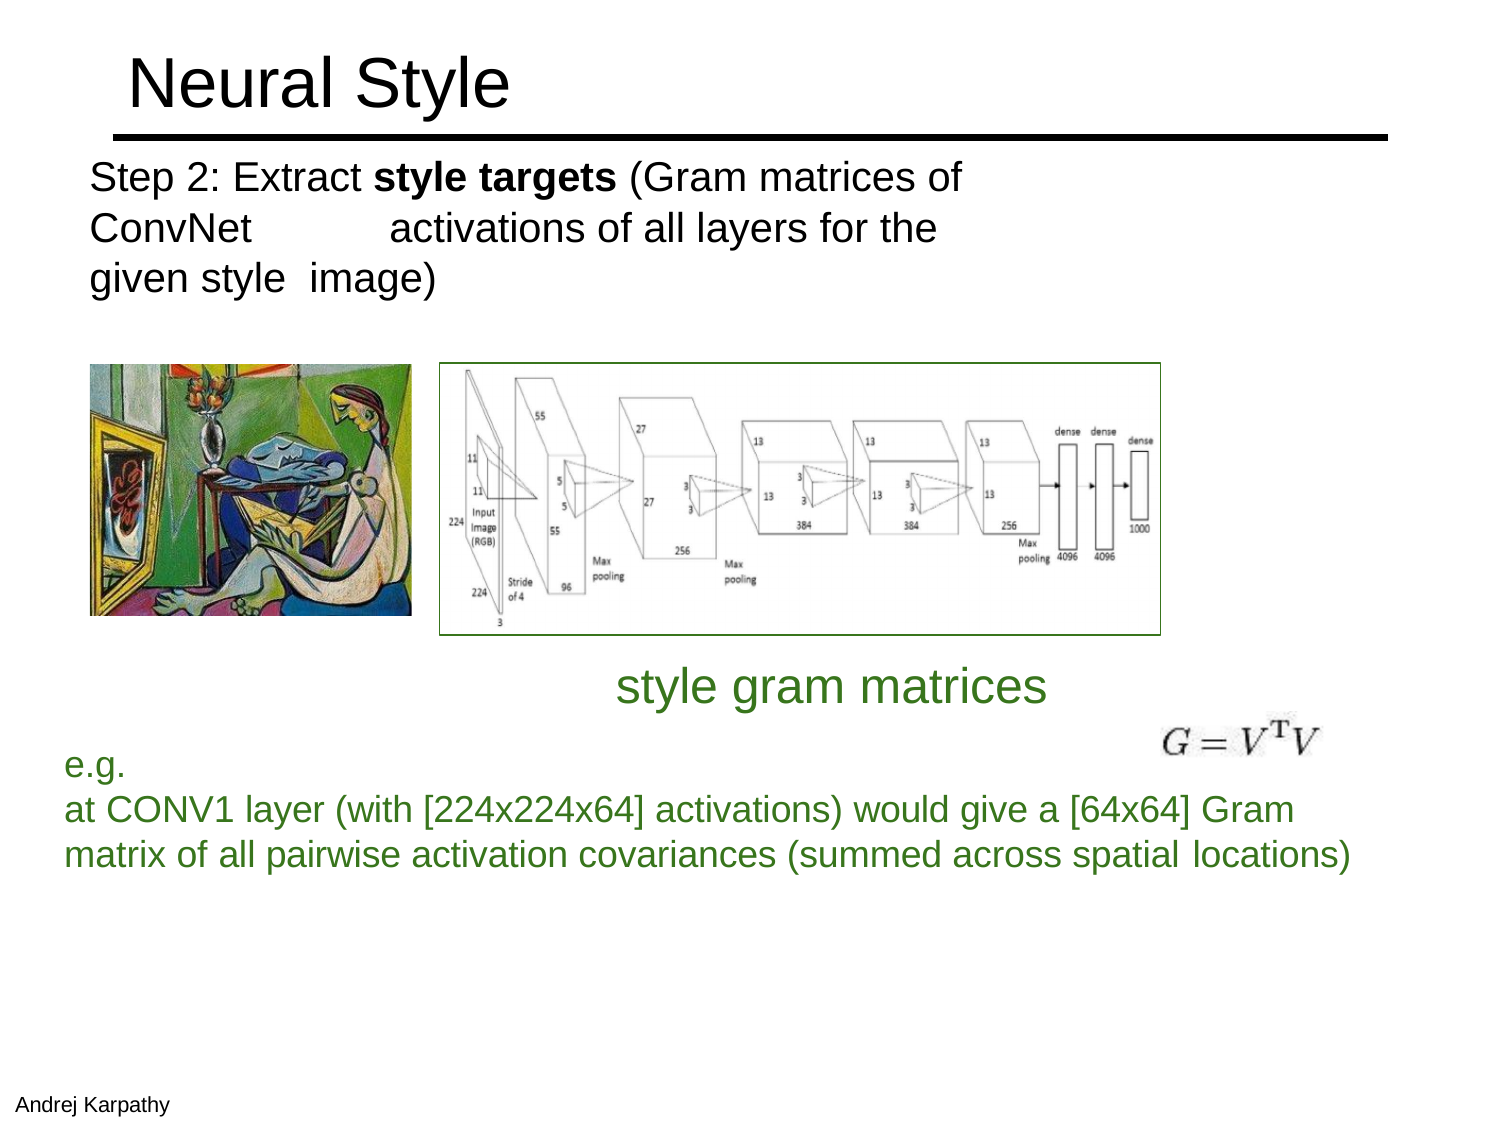

# Neural Style
Step 2: Extract style targets (Gram matrices of  ConvNet	activations of all layers for the given style  image)

style gram matrices
e.g.
at CONV1 layer (with [224x224x64] activations) would give a [64x64] Gram  matrix of all pairwise activation covariances (summed across spatial locations)

Andrej Karpathy